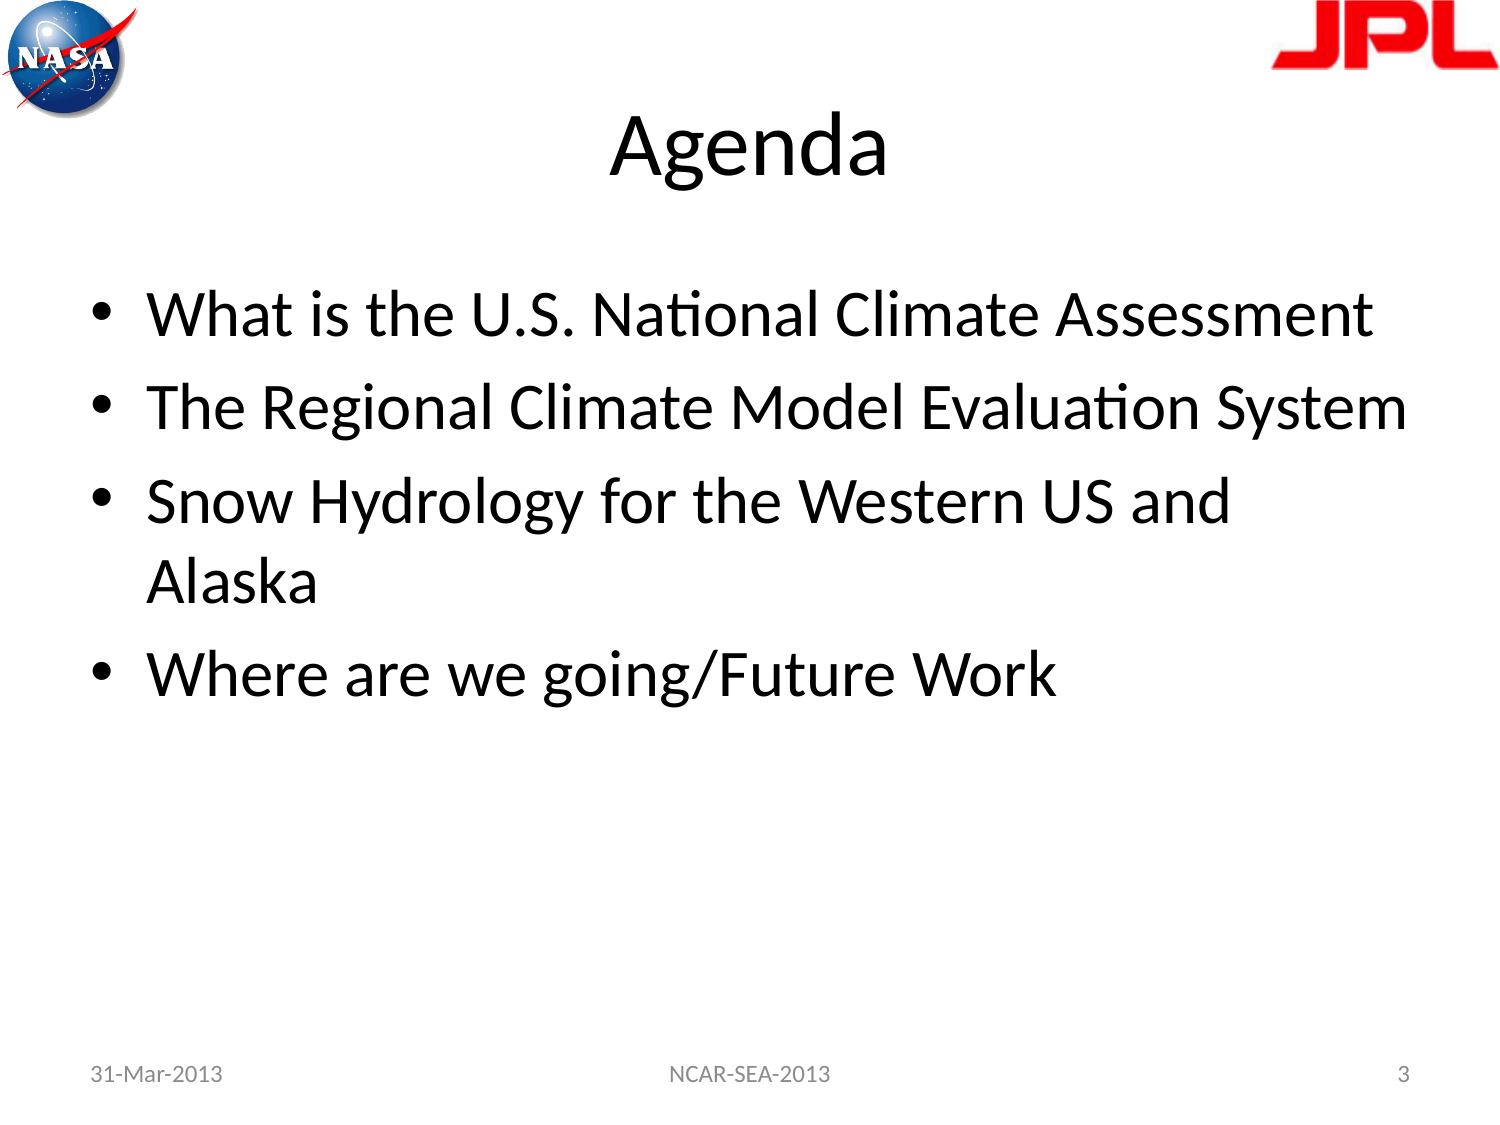

# Agenda
What is the U.S. National Climate Assessment
The Regional Climate Model Evaluation System
Snow Hydrology for the Western US and Alaska
Where are we going/Future Work
31-Mar-2013
NCAR-SEA-2013
3